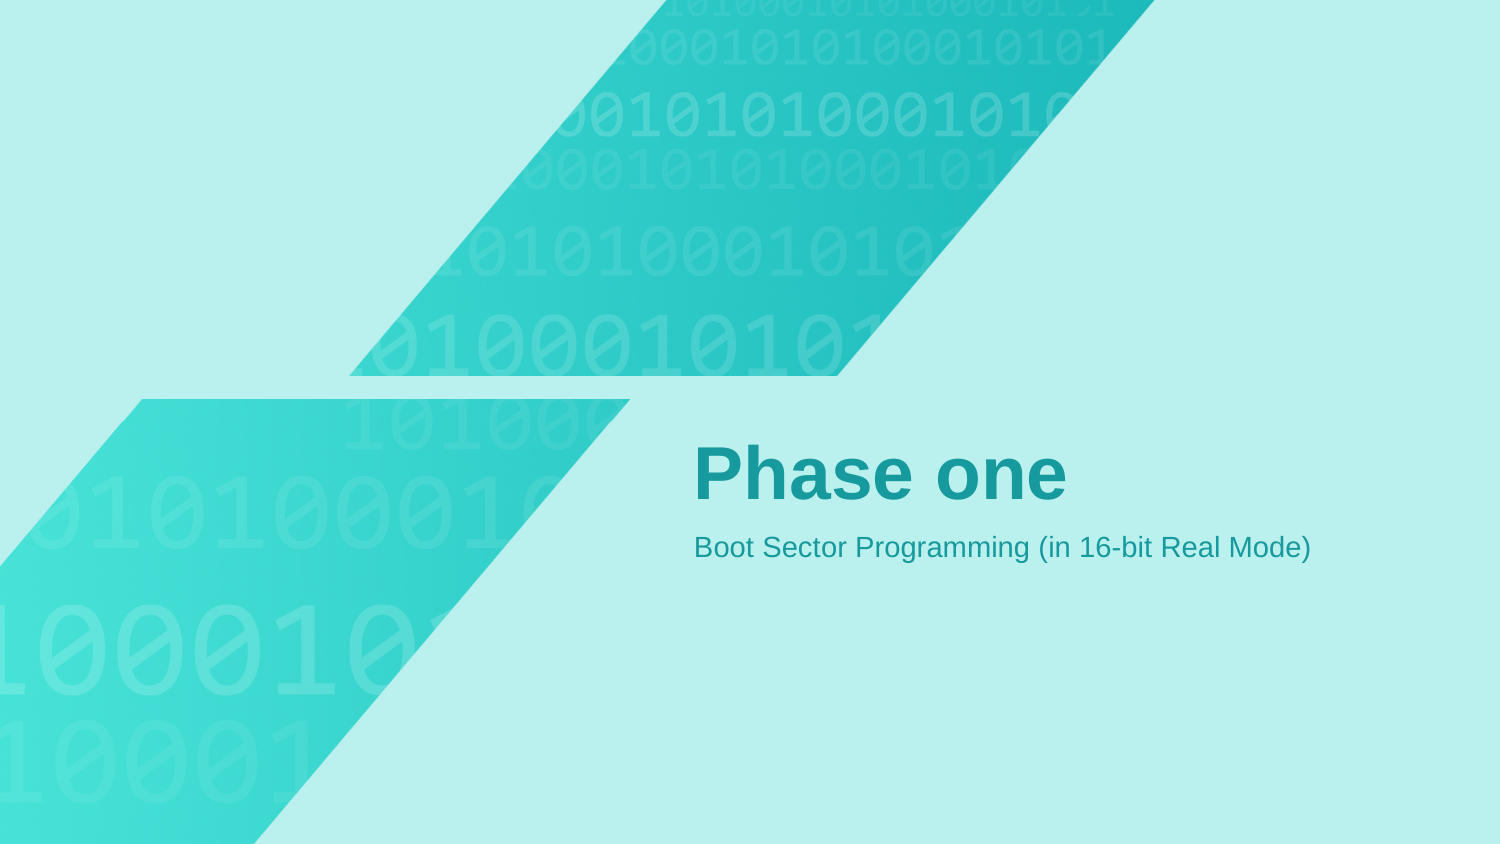

Phase one
Boot Sector Programming (in 16-bit Real Mode)